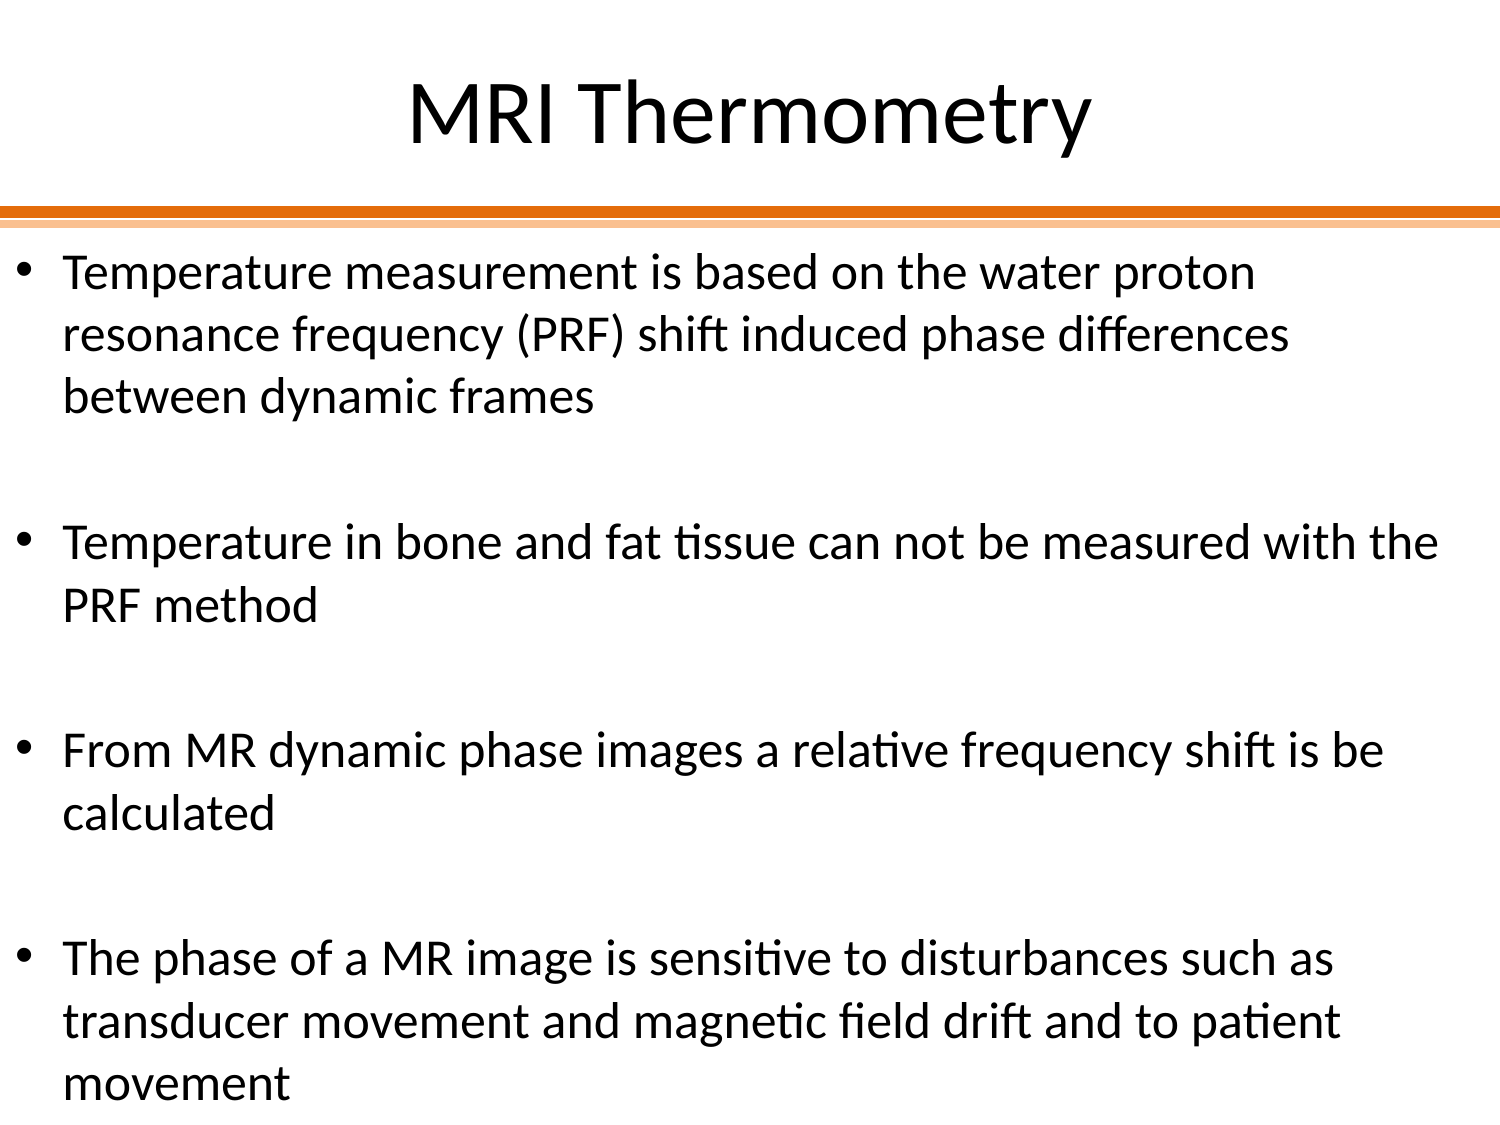

# MRI Thermometry
Temperature measurement is based on the water proton resonance frequency (PRF) shift induced phase differences between dynamic frames

Temperature in bone and fat tissue can not be measured with the PRF method

From MR dynamic phase images a relative frequency shift is be calculated

The phase of a MR image is sensitive to disturbances such as transducer movement and magnetic field drift and to patient movement